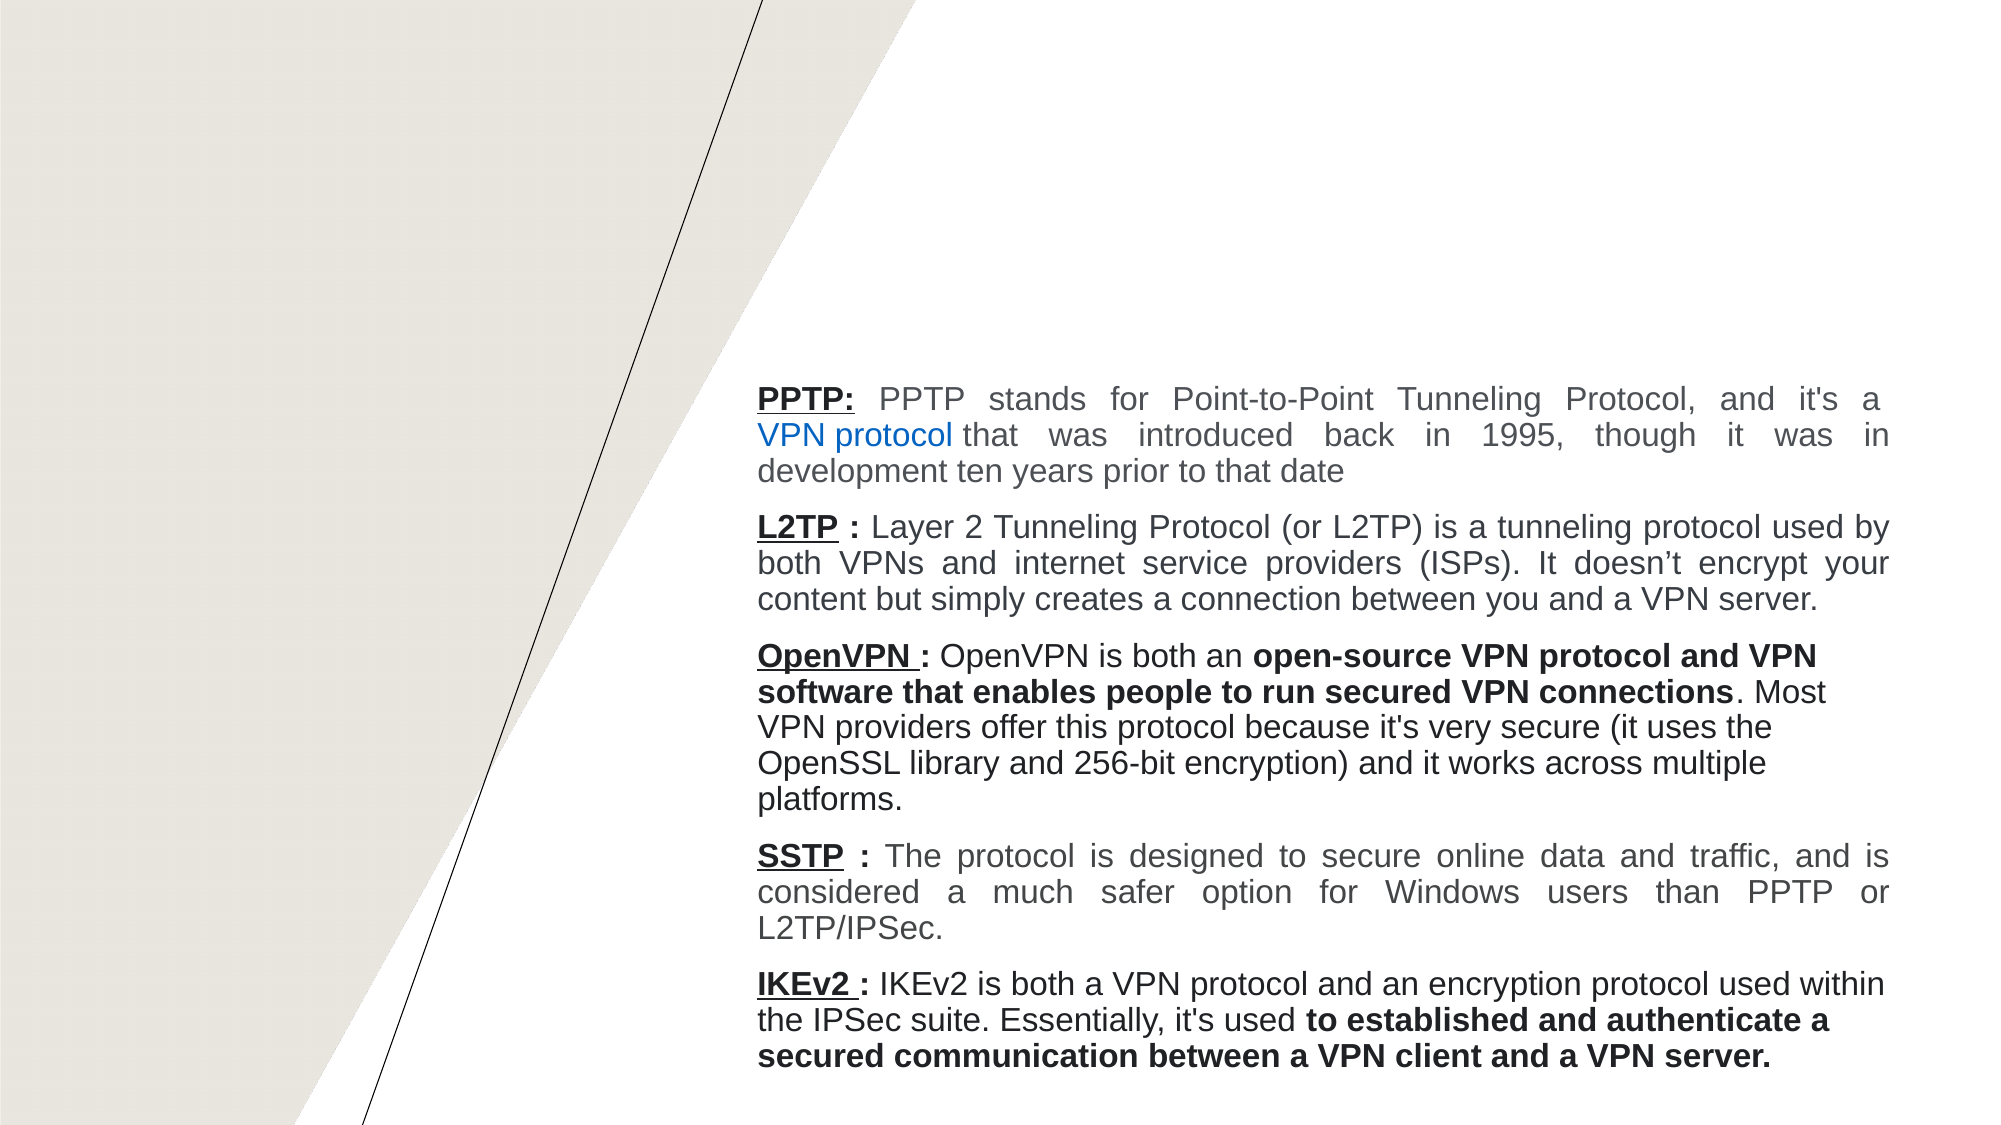

PPTP: PPTP stands for Point-to-Point Tunneling Protocol, and it's a VPN protocol that was introduced back in 1995, though it was in development ten years prior to that date
L2TP : Layer 2 Tunneling Protocol (or L2TP) is a tunneling protocol used by both VPNs and internet service providers (ISPs). It doesn’t encrypt your content but simply creates a connection between you and a VPN server.
OpenVPN : OpenVPN is both an open-source VPN protocol and VPN software that enables people to run secured VPN connections. Most VPN providers offer this protocol because it's very secure (it uses the OpenSSL library and 256-bit encryption) and it works across multiple platforms.
SSTP : The protocol is designed to secure online data and traffic, and is considered a much safer option for Windows users than PPTP or L2TP/IPSec.
IKEv2 : IKEv2 is both a VPN protocol and an encryption protocol used within the IPSec suite. Essentially, it's used to established and authenticate a secured communication between a VPN client and a VPN server.